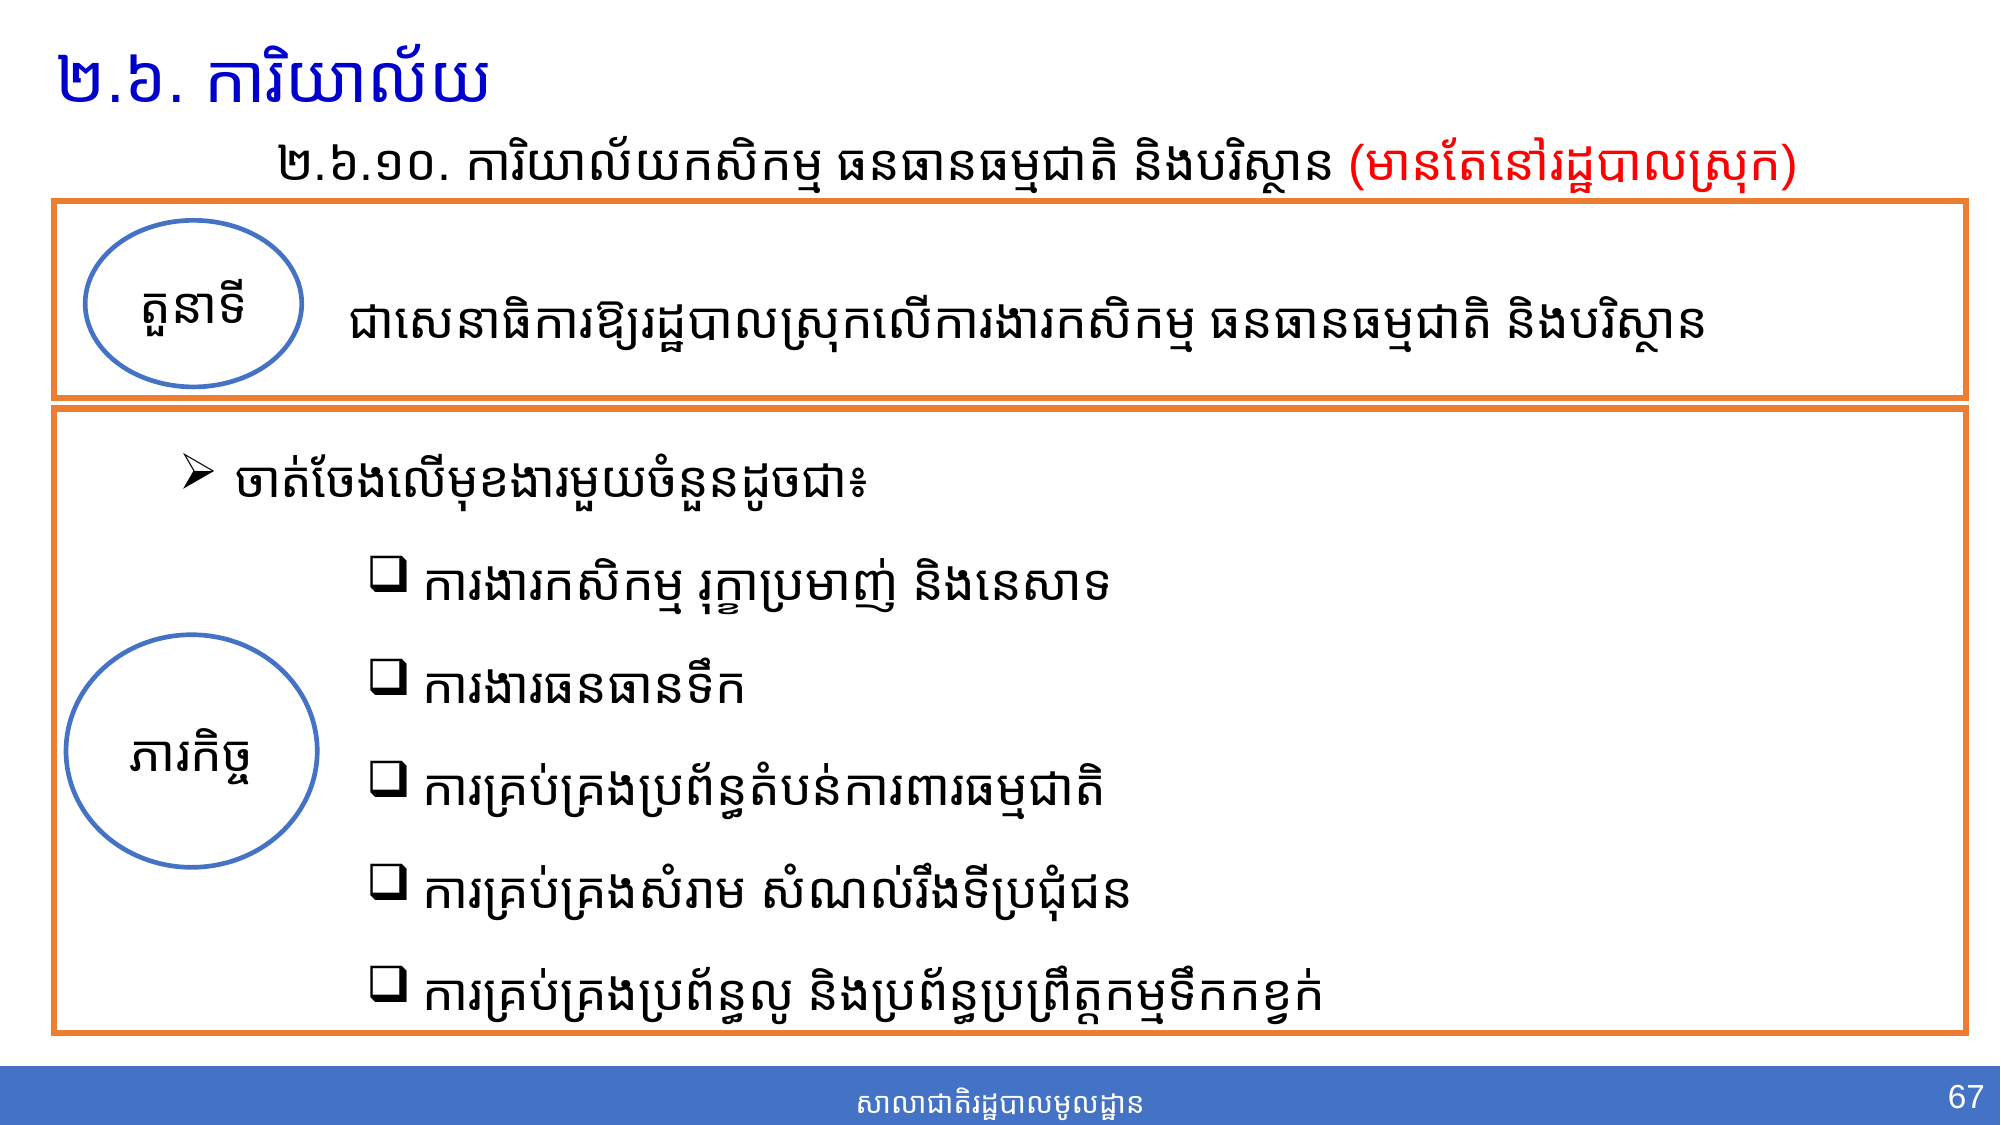

២.៦. ការិយាល័យ
២.៦.១០. ការិយាល័យកសិកម្ម ធនធានធម្មជាតិ និងបរិស្ថាន (មានតែនៅរដ្ឋបាលស្រុក)

តួនាទី
ជាសេនាធិការឱ្យរដ្ឋបាលស្រុកលើការងារកសិកម្ម ធនធានធម្មជាតិ និងបរិស្ថាន

ភារកិច្ច
ចាត់ចែងលើមុខងារមួយចំនួនដូចជា៖
ការងារកសិកម្ម រុក្ខាប្រមាញ់ និងនេសាទ
ការងារធនធានទឹក
ការគ្រប់គ្រងប្រព័ន្ធតំបន់ការពារធម្មជាតិ
ការគ្រប់គ្រងសំរាម សំណល់រឹងទីប្រជុំជន
ការគ្រប់គ្រងប្រព័ន្ធលូ និងប្រព័ន្ធប្រព្រឹត្តកម្មទឹកកខ្វក់

67